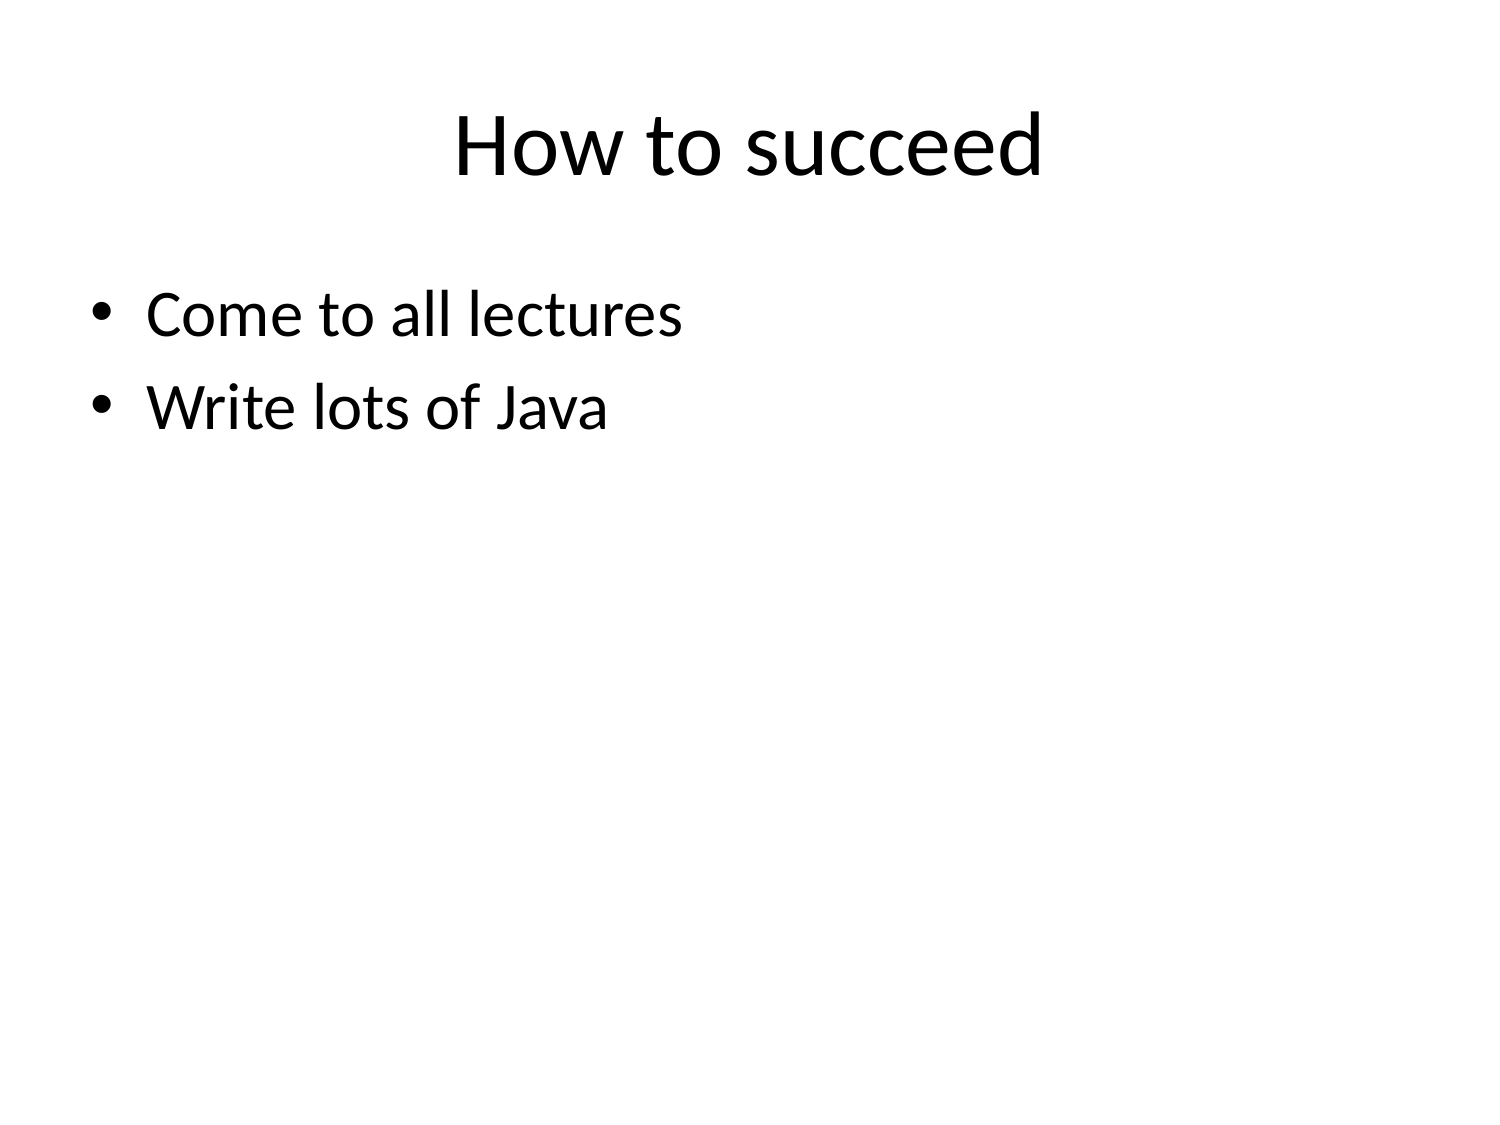

# How to succeed
Come to all lectures
Write lots of Java